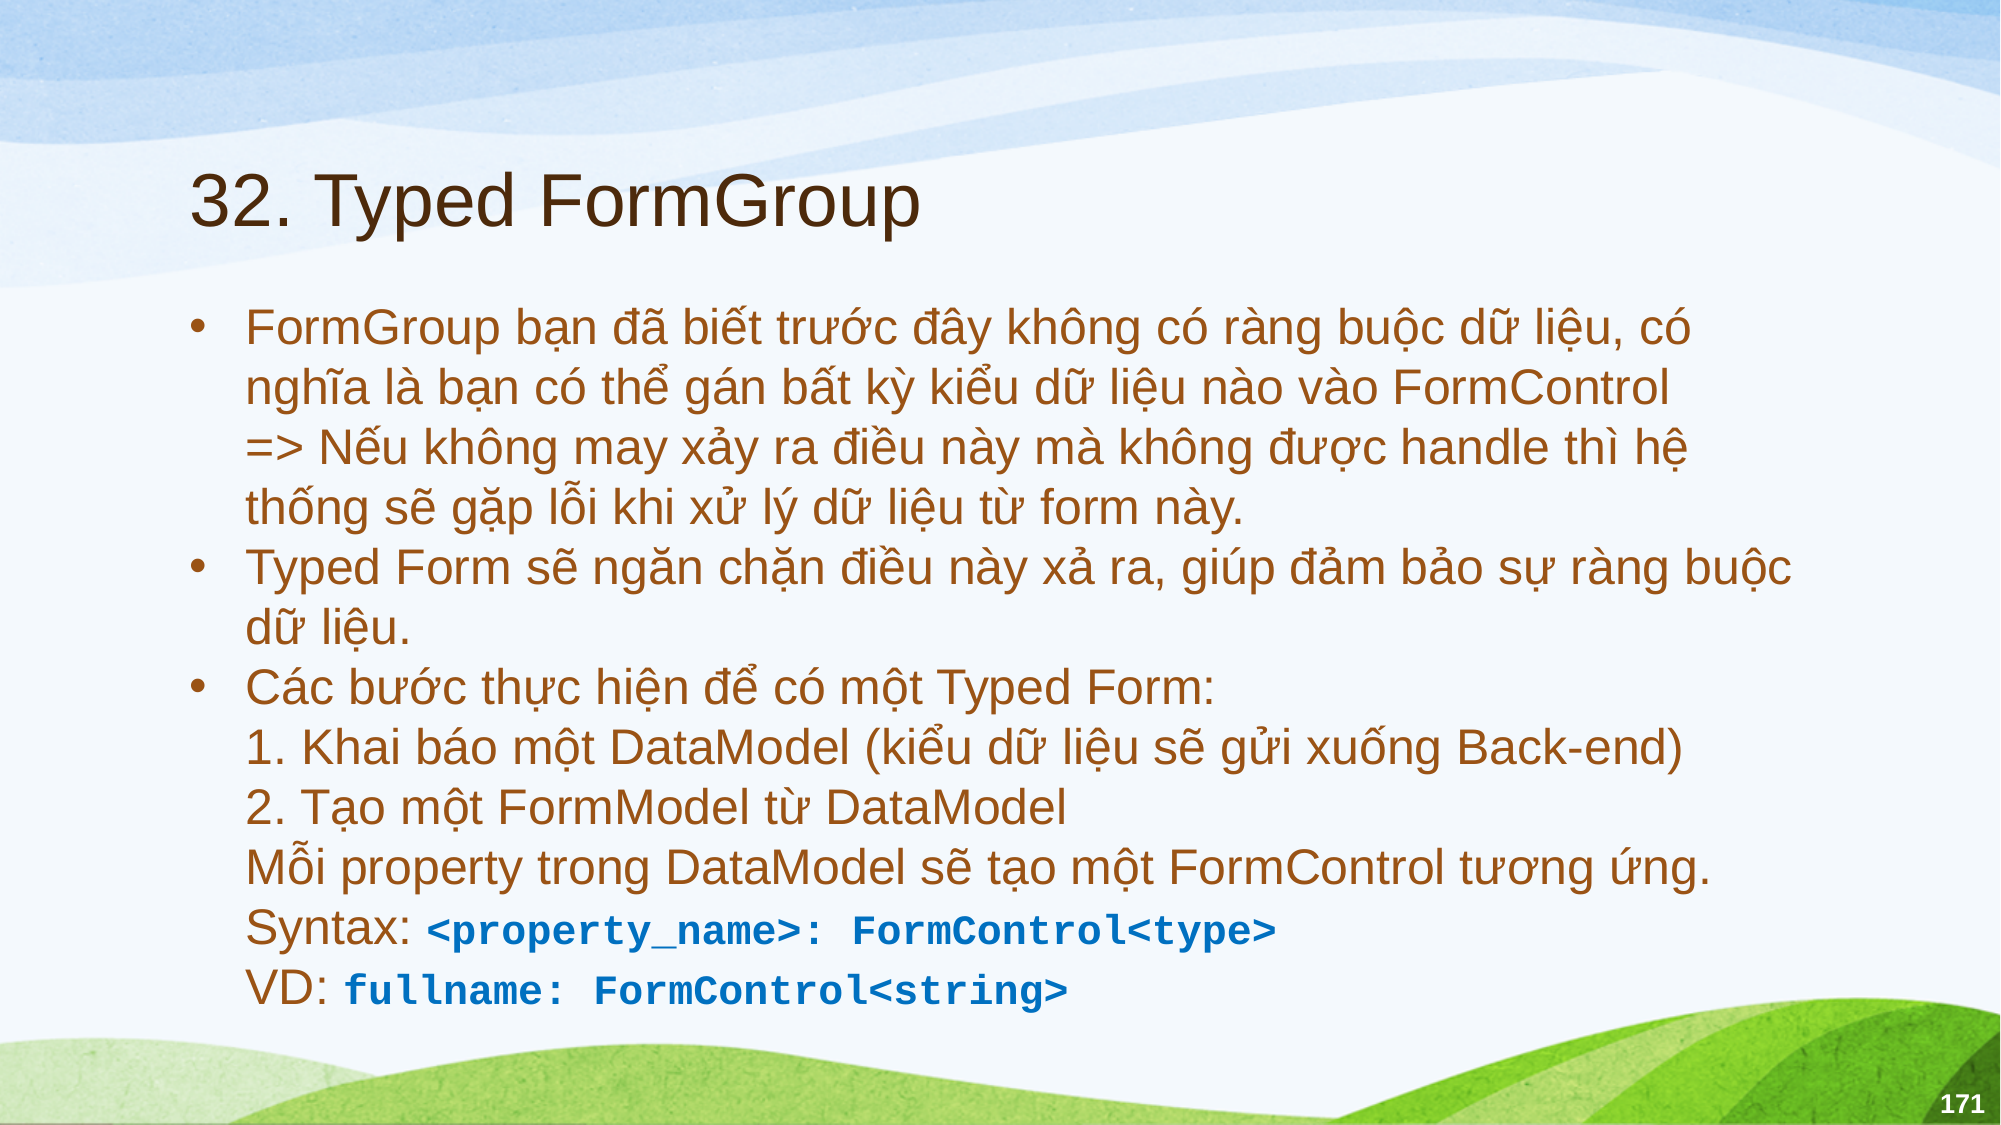

# 32. Typed FormGroup
FormGroup bạn đã biết trước đây không có ràng buộc dữ liệu, có nghĩa là bạn có thể gán bất kỳ kiểu dữ liệu nào vào FormControl
=> Nếu không may xảy ra điều này mà không được handle thì hệ thống sẽ gặp lỗi khi xử lý dữ liệu từ form này.
Typed Form sẽ ngăn chặn điều này xả ra, giúp đảm bảo sự ràng buộc dữ liệu.
Các bước thực hiện để có một Typed Form:
1. Khai báo một DataModel (kiểu dữ liệu sẽ gửi xuống Back-end)
2. Tạo một FormModel từ DataModel
Mỗi property trong DataModel sẽ tạo một FormControl tương ứng.
Syntax: <property_name>: FormControl<type>
VD: fullname: FormControl<string>
171